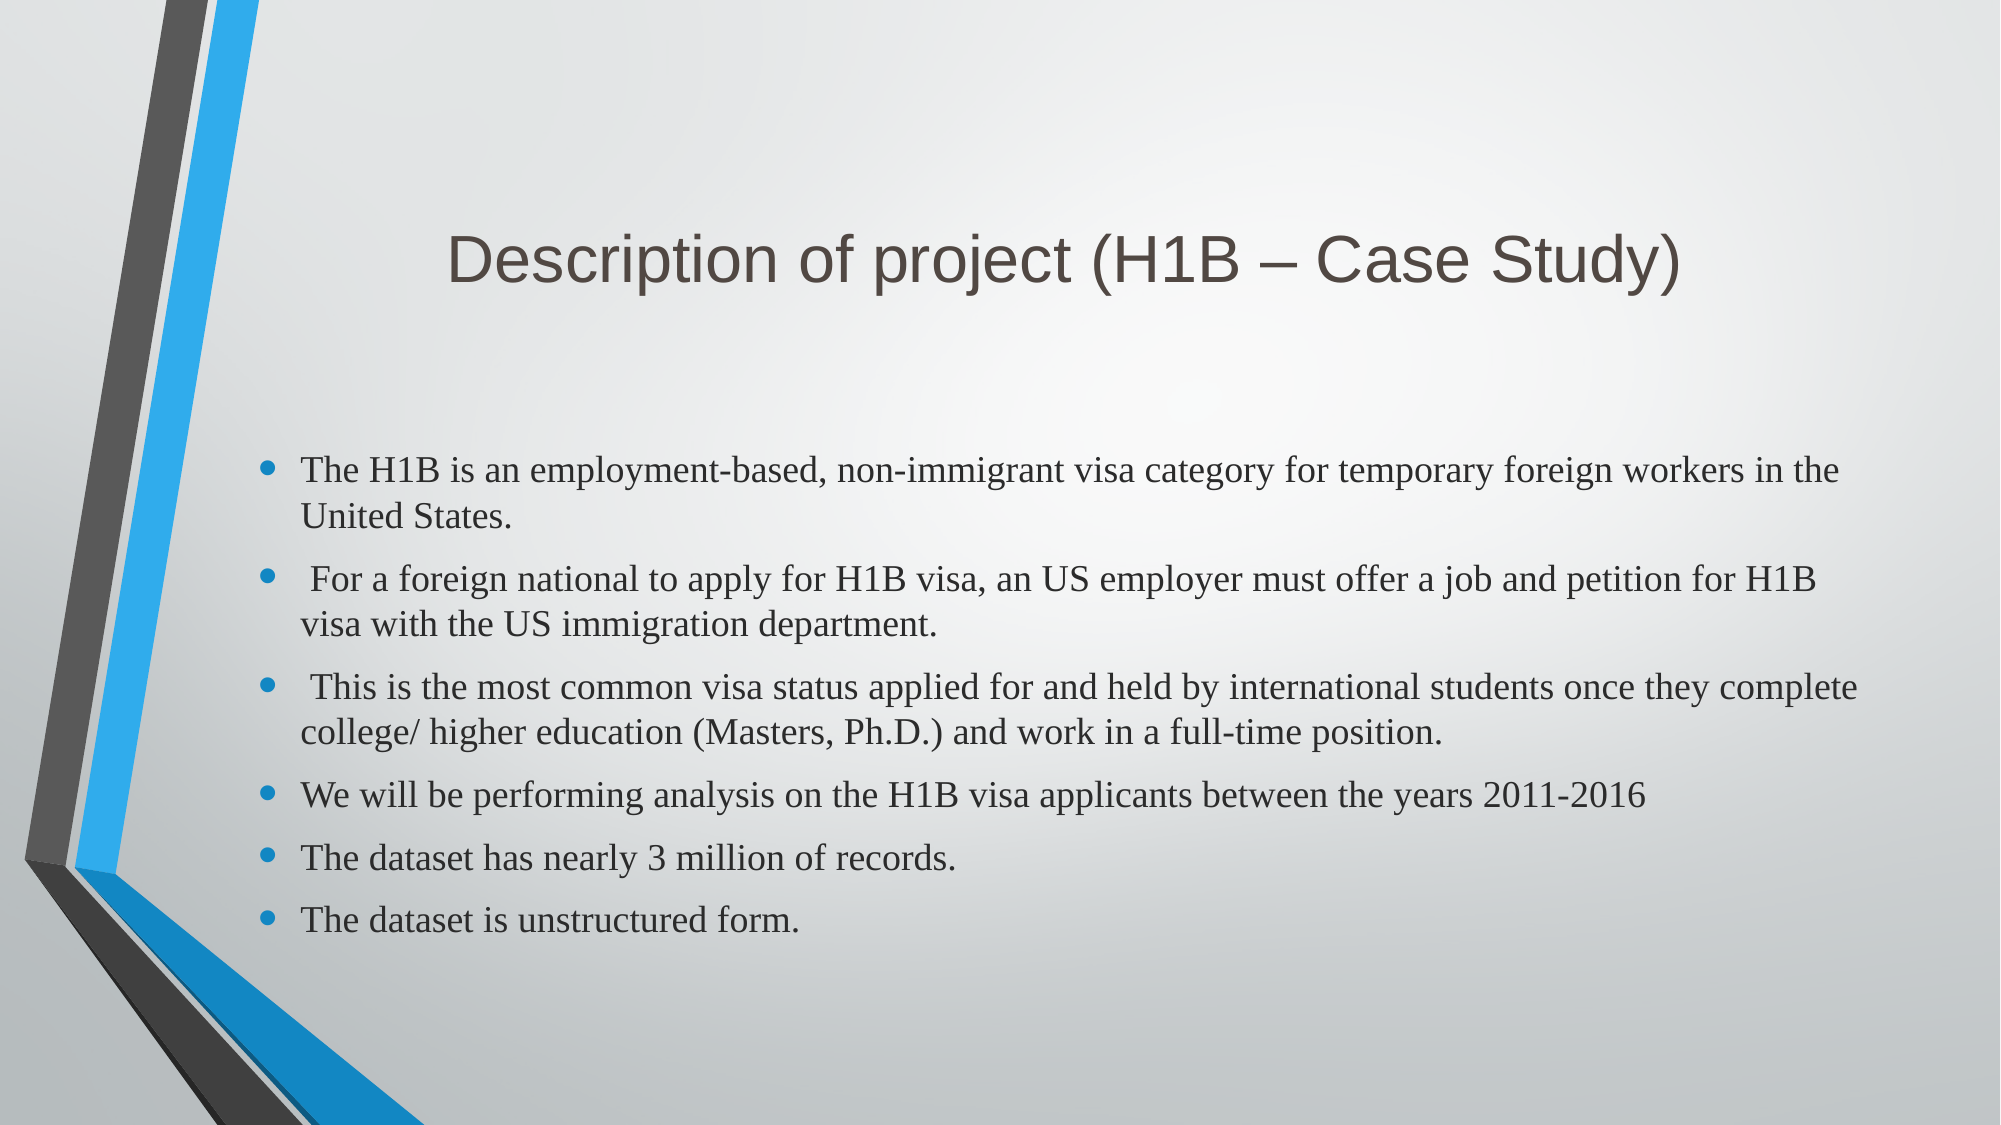

# Description of project (H1B – Case Study)
The H1B is an employment-based, non-immigrant visa category for temporary foreign workers in the United States.
 For a foreign national to apply for H1B visa, an US employer must offer a job and petition for H1B visa with the US immigration department.
 This is the most common visa status applied for and held by international students once they complete college/ higher education (Masters, Ph.D.) and work in a full-time position.
We will be performing analysis on the H1B visa applicants between the years 2011-2016
The dataset has nearly 3 million of records.
The dataset is unstructured form.